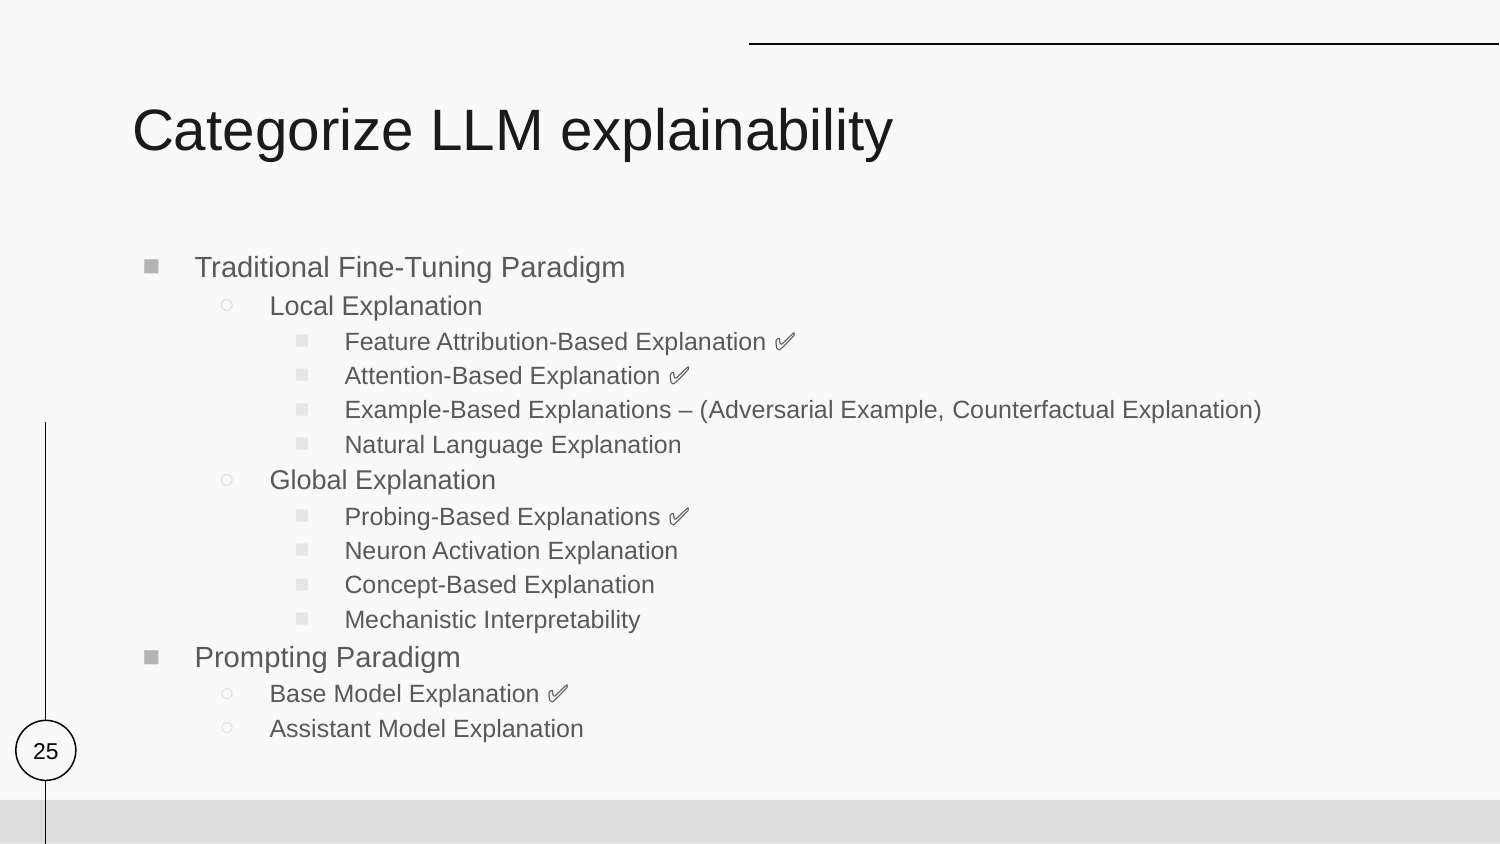

# ﻿Categorize LLM explainability
Traditional Fine-Tuning Paradigm
Local Explanation
Feature Attribution-Based Explanation ✅
Attention-Based Explanation ✅
Example-Based Explanations – (﻿Adversarial Example, ﻿Counterfactual Explanation)
Natural Language Explanation
Global Explanation
Probing-Based Explanations ✅
Neuron Activation Explanation
Concept-Based Explanation
Mechanistic Interpretability
﻿﻿Prompting Paradigm
Base Model Explanation ✅
Assistant Model Explanation
33
25